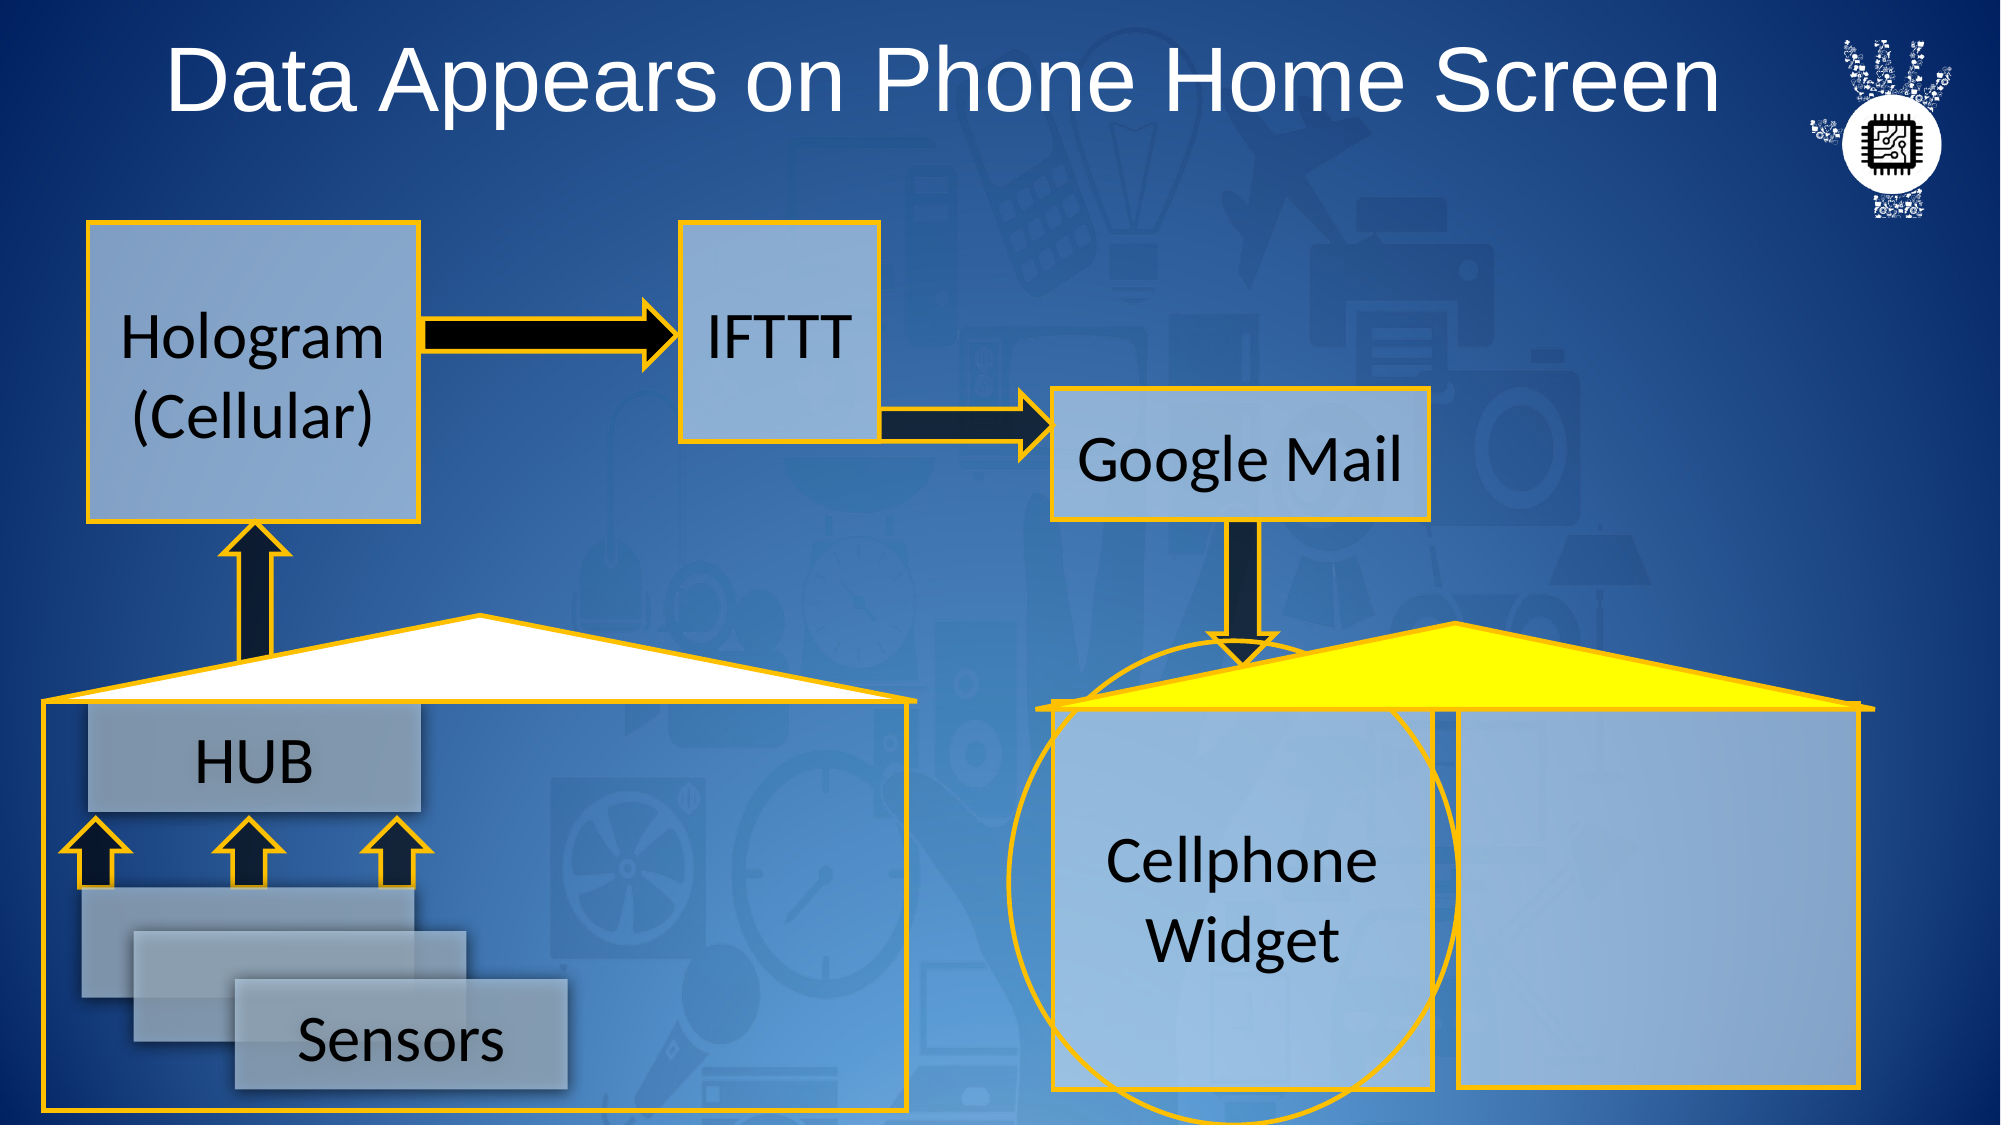

# Data Appears on Phone Home Screen

Hologram
(Cellular)
IFTTT

Google Mail

HUB
Cellphone Widget

Sensors